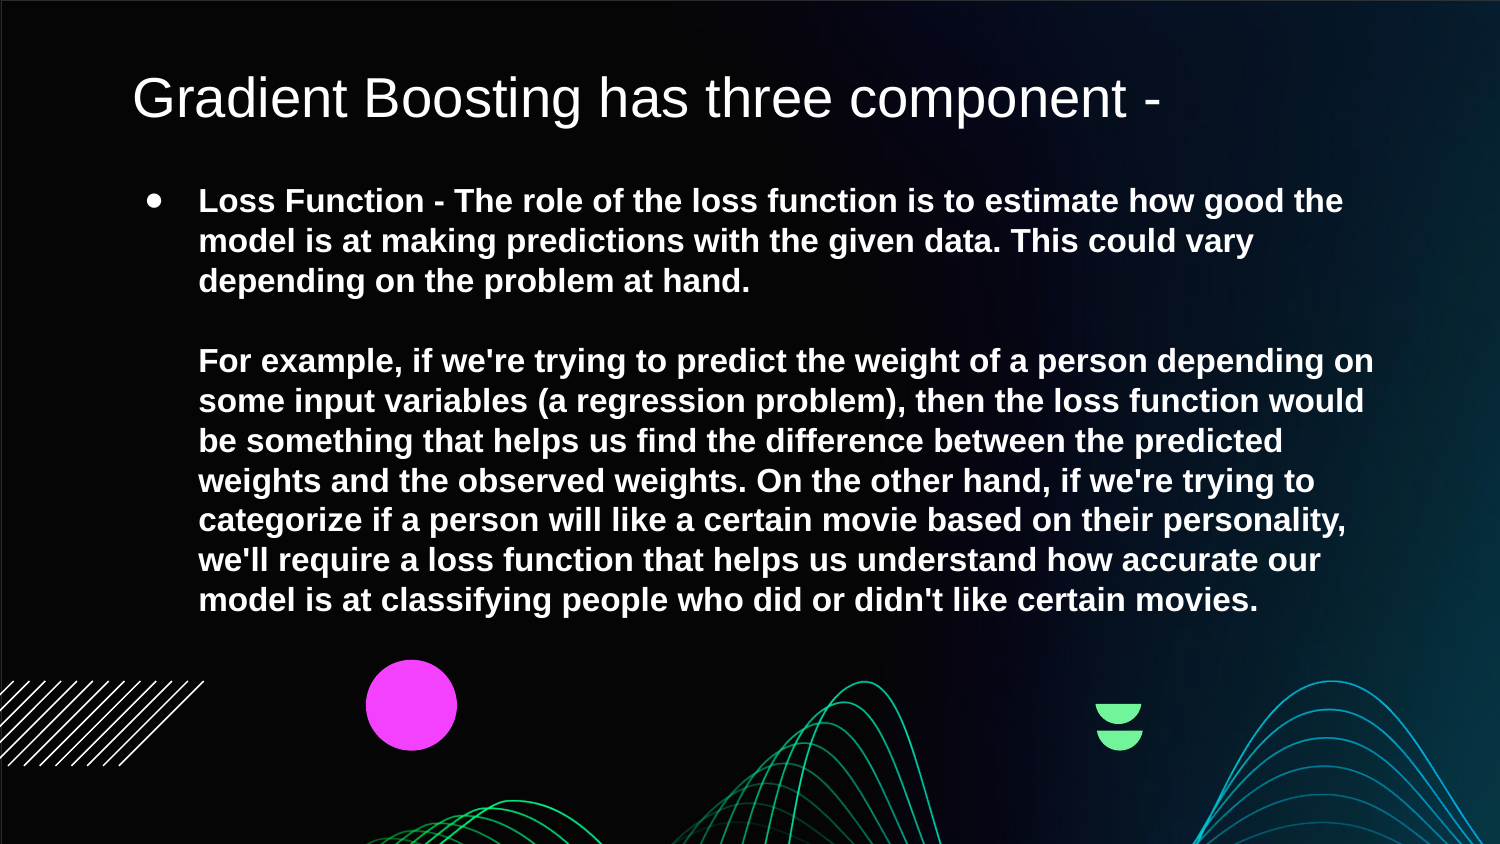

# Gradient Boosting has three component -
Loss Function - The role of the loss function is to estimate how good the model is at making predictions with the given data. This could vary depending on the problem at hand.

For example, if we're trying to predict the weight of a person depending on some input variables (a regression problem), then the loss function would be something that helps us find the difference between the predicted weights and the observed weights. On the other hand, if we're trying to categorize if a person will like a certain movie based on their personality, we'll require a loss function that helps us understand how accurate our model is at classifying people who did or didn't like certain movies.